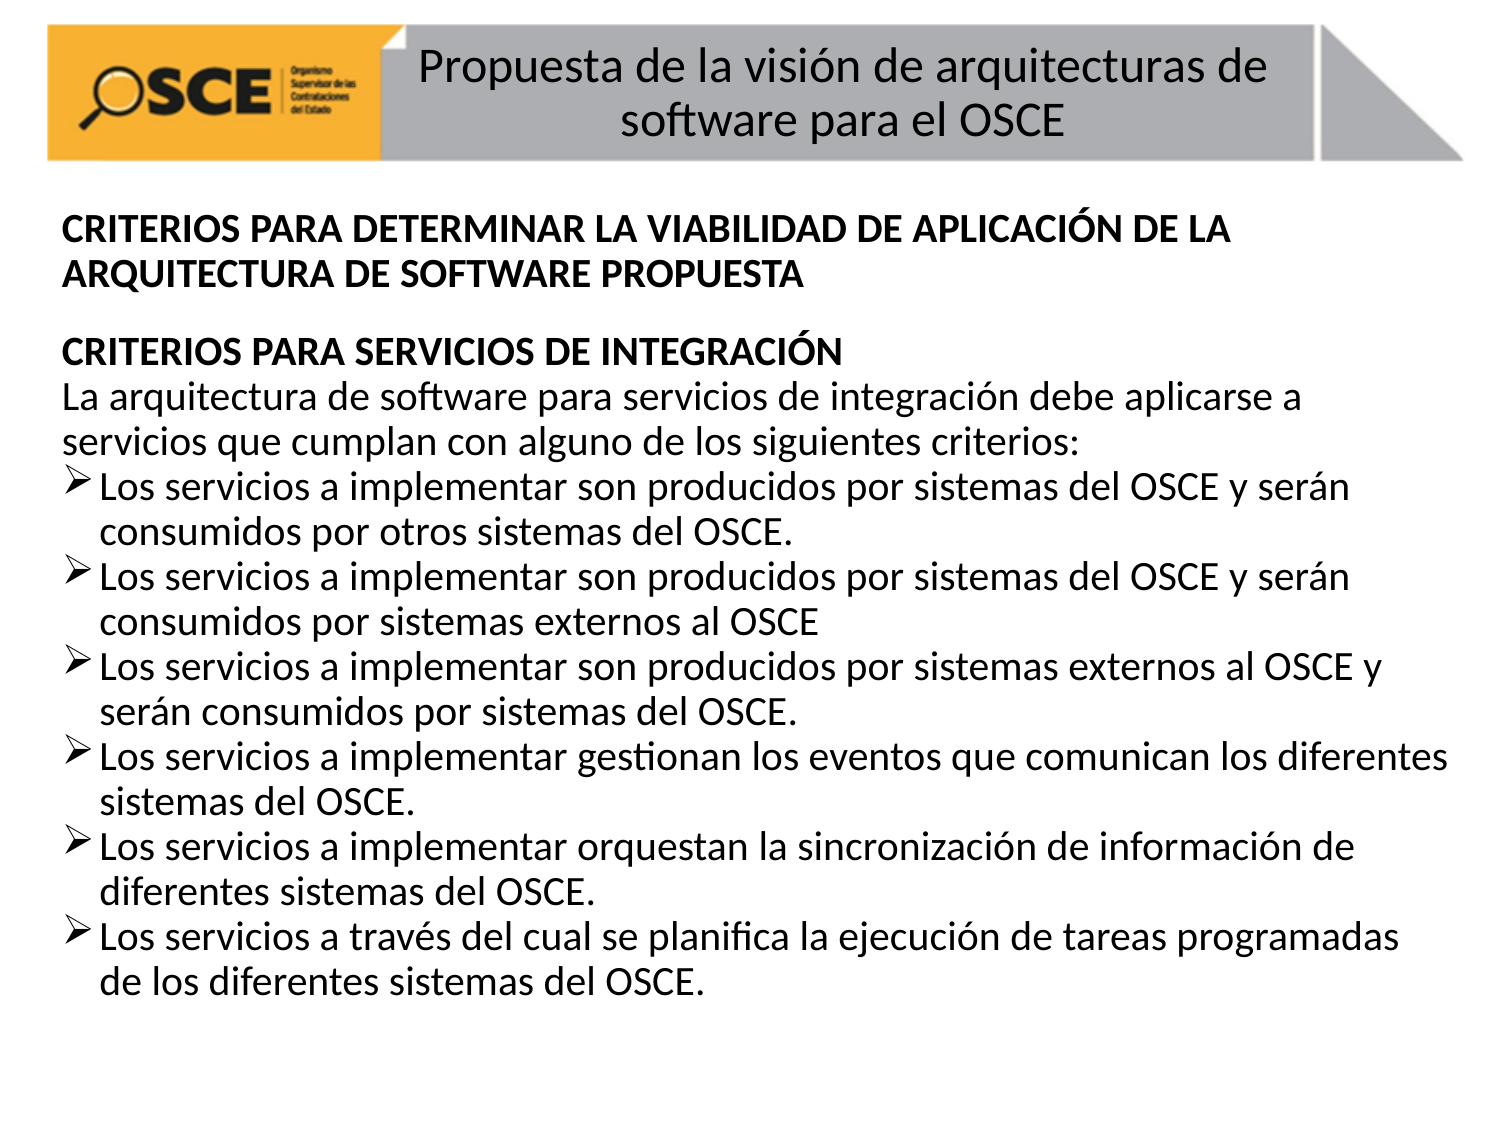

# Propuesta de la visión de arquitecturas de software para el OSCE
CRITERIOS PARA DETERMINAR LA VIABILIDAD DE APLICACIÓN DE LA ARQUITECTURA DE SOFTWARE PROPUESTA

CRITERIOS PARA SERVICIOS DE INTEGRACIÓN
La arquitectura de software para servicios de integración debe aplicarse a servicios que cumplan con alguno de los siguientes criterios:
Los servicios a implementar son producidos por sistemas del OSCE y serán consumidos por otros sistemas del OSCE.
Los servicios a implementar son producidos por sistemas del OSCE y serán consumidos por sistemas externos al OSCE
Los servicios a implementar son producidos por sistemas externos al OSCE y serán consumidos por sistemas del OSCE.
Los servicios a implementar gestionan los eventos que comunican los diferentes sistemas del OSCE.
Los servicios a implementar orquestan la sincronización de información de diferentes sistemas del OSCE.
Los servicios a través del cual se planifica la ejecución de tareas programadas de los diferentes sistemas del OSCE.